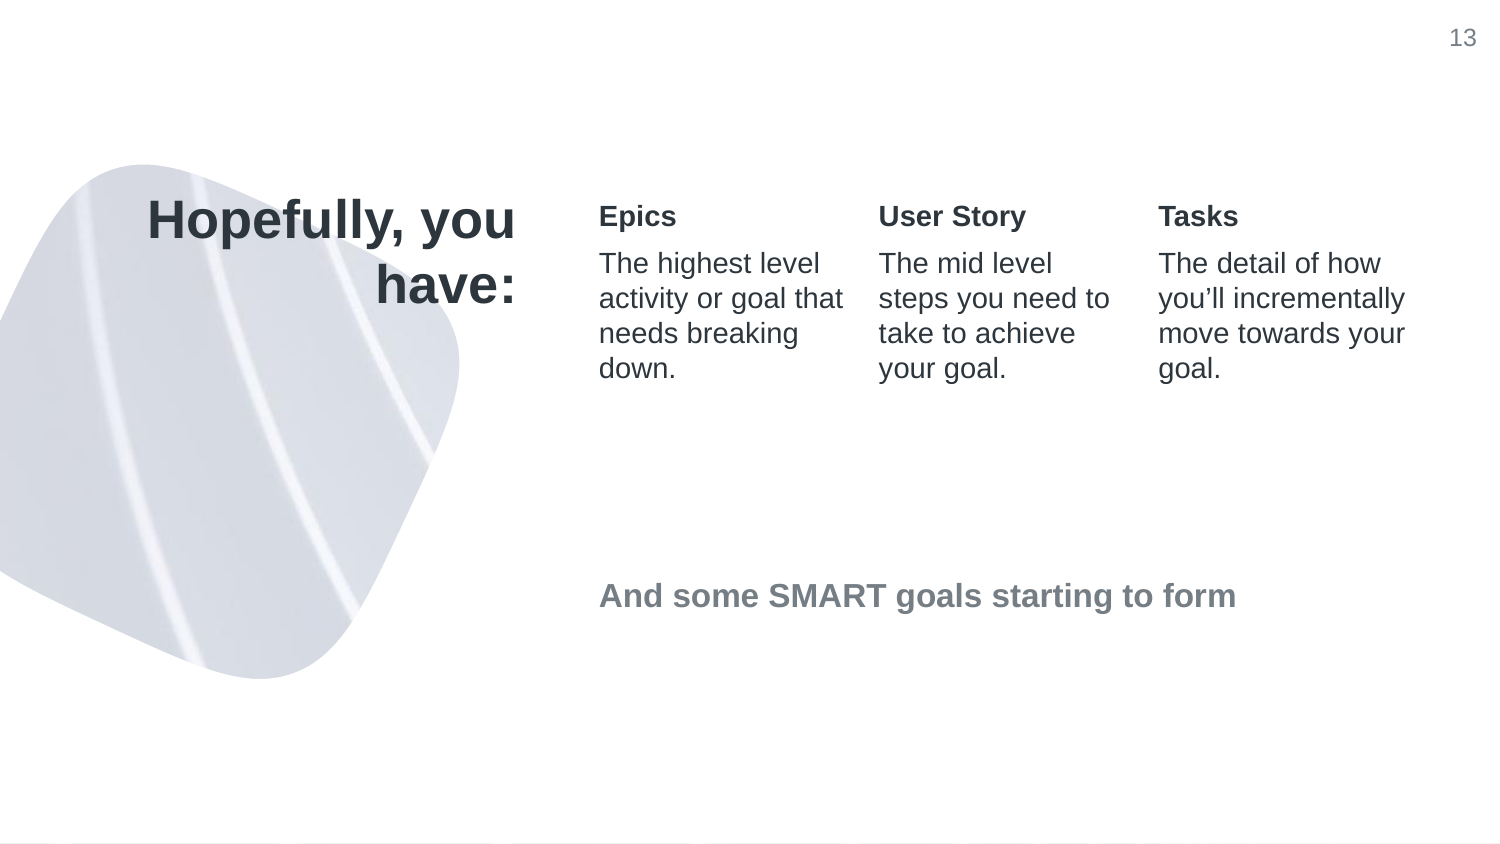

13
# Hopefully, you have:
Epics
The highest level activity or goal that needs breaking down.
User Story
The mid level steps you need to take to achieve your goal.
Tasks
The detail of how you’ll incrementally move towards your goal.

And some SMART goals starting to form